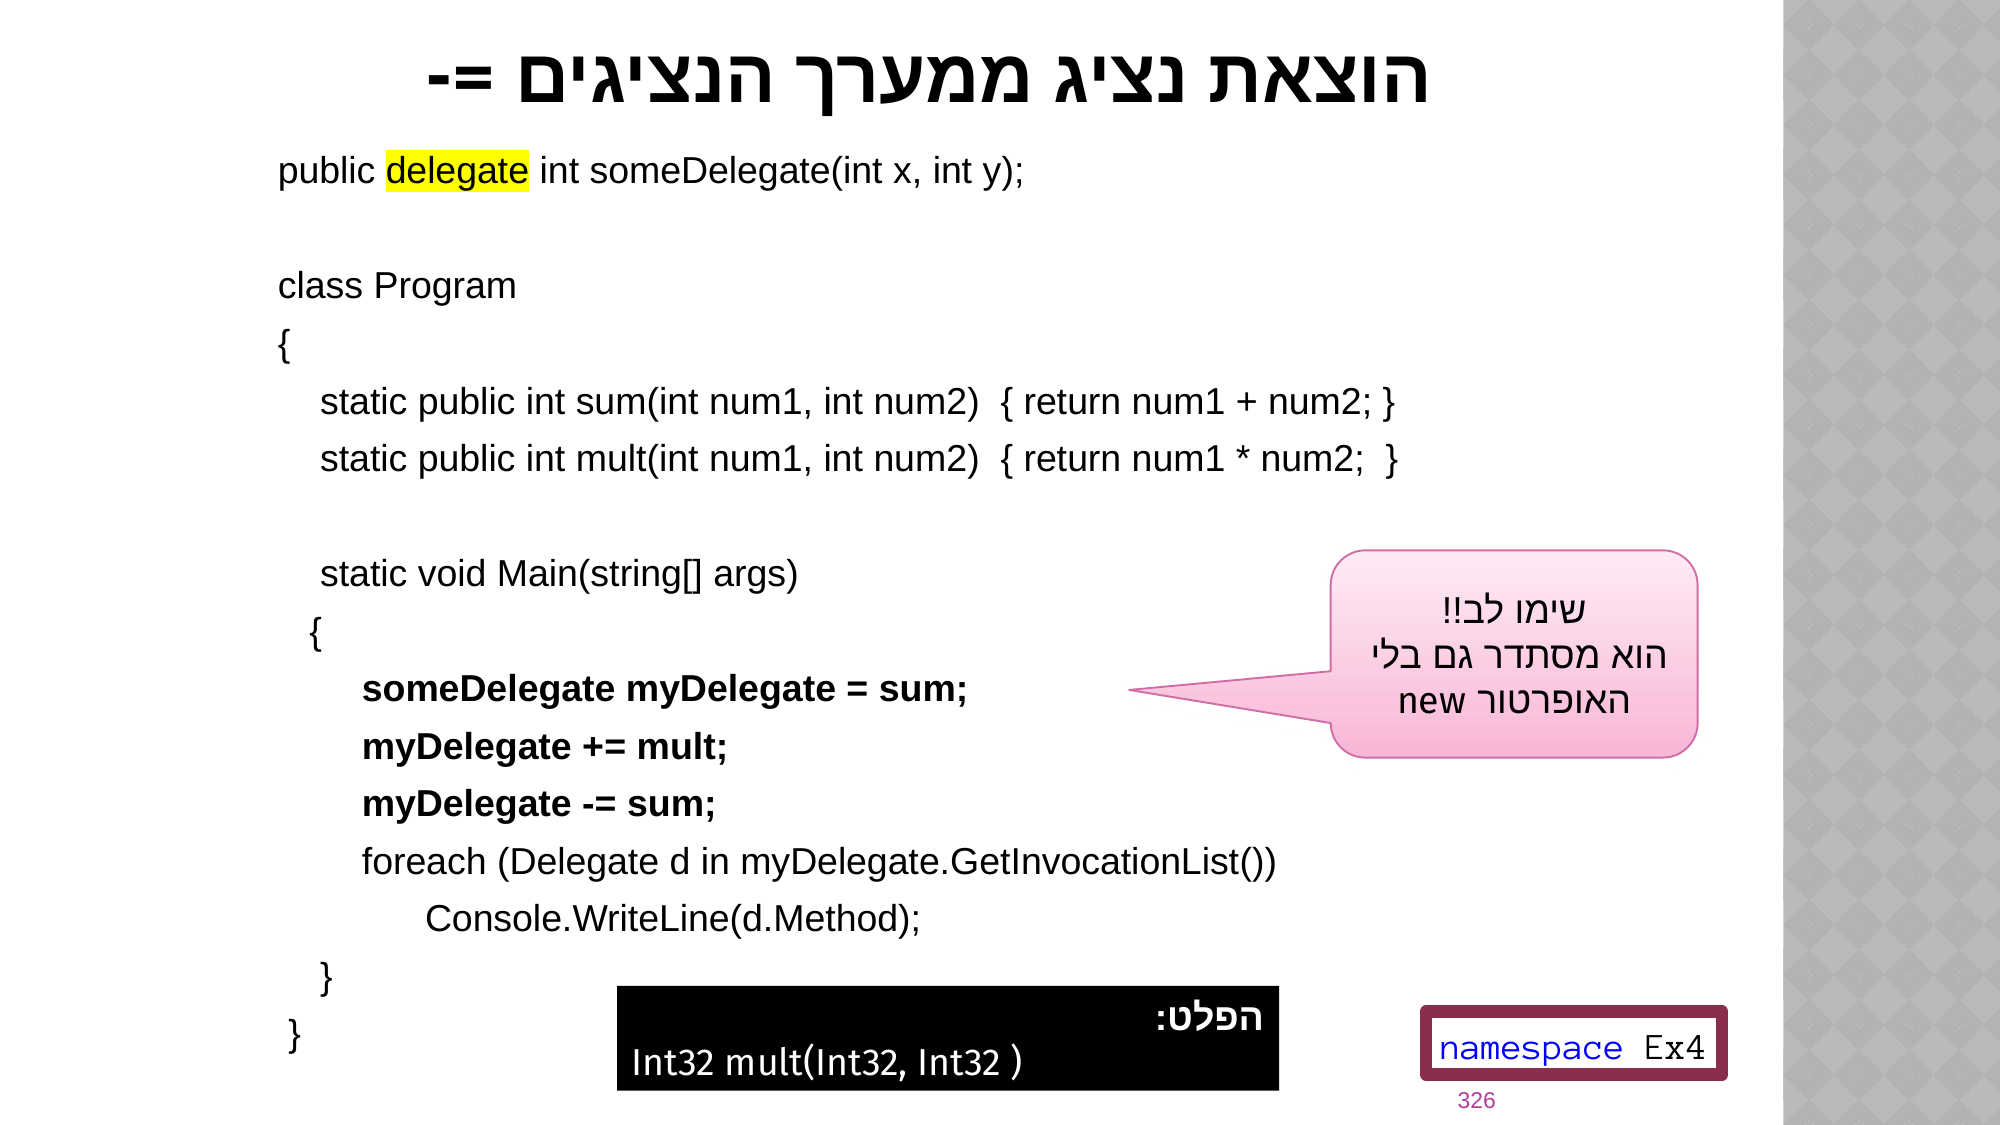

# הוצאת נציג ממערך הנציגים =-
public delegate int someDelegate(int x, int y);

class Program
{
    static public int sum(int num1, int num2)  { return num1 + num2; }
    static public int mult(int num1, int num2)  { return num1 * num2;  }

    static void Main(string[] args)
   {
        someDelegate myDelegate = sum;
        myDelegate += mult;
        myDelegate -= sum;
        foreach (Delegate d in myDelegate.GetInvocationList())
              Console.WriteLine(d.Method);
    }
 }
שימו לב!!
הוא מסתדר גם בלי
האופרטור new
הפלט:
  Int32 mult(Int32, Int32 )
namespace Ex4
326